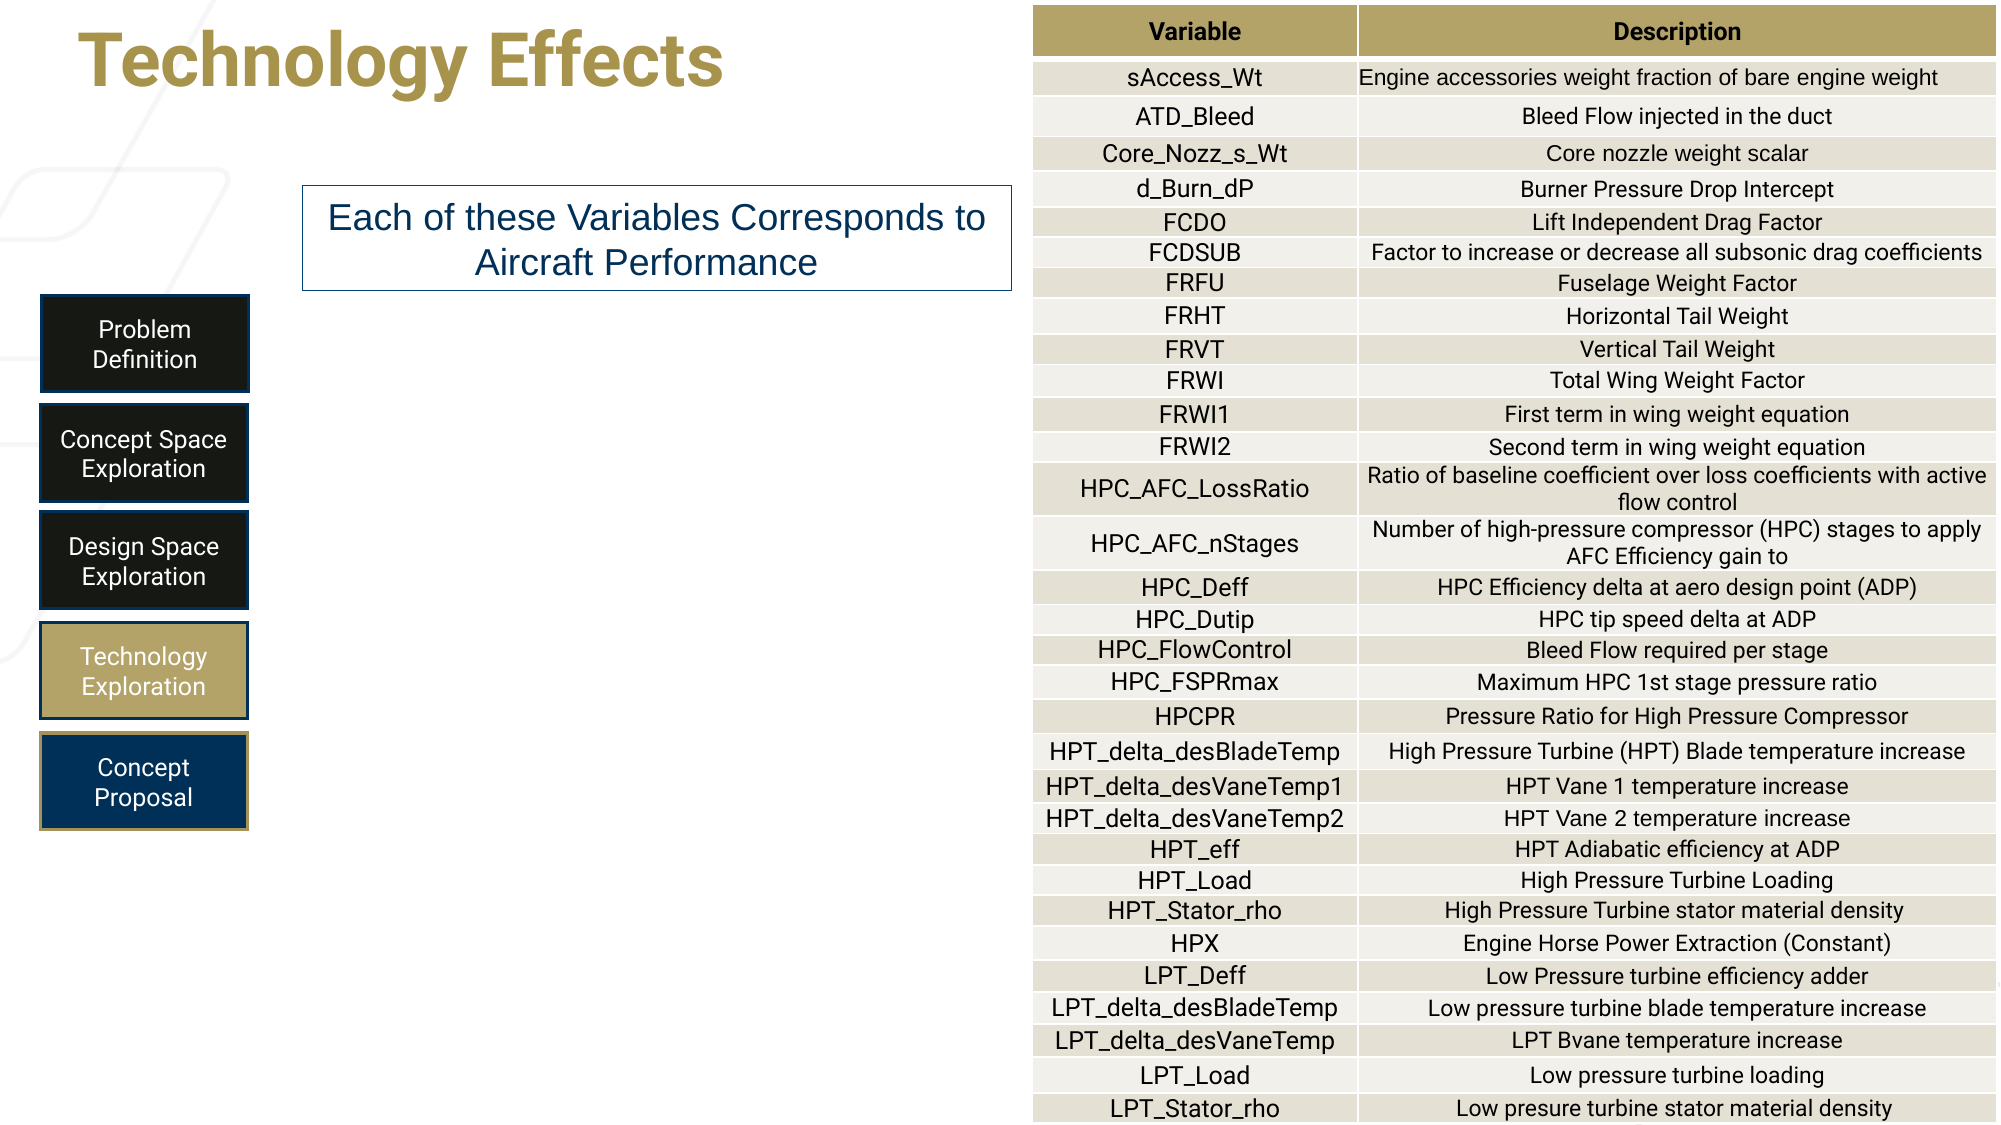

Technology Effects
| Variable | Description |
| --- | --- |
| sAccess\_Wt | Engine accessories weight fraction of bare engine weight |
| ATD\_Bleed | Bleed Flow injected in the duct |
| Core\_Nozz\_s\_Wt | Core nozzle weight scalar |
| d\_Burn\_dP | Burner Pressure Drop Intercept |
| FCDO | Lift Independent Drag Factor |
| FCDSUB | Factor to increase or decrease all subsonic drag coefficients |
| FRFU | Fuselage Weight Factor |
| FRHT | Horizontal Tail Weight |
| FRVT | Vertical Tail Weight |
| FRWI | Total Wing Weight Factor |
| FRWI1 | First term in wing weight equation |
| FRWI2 | Second term in wing weight equation |
| HPC\_AFC\_LossRatio | Ratio of baseline coefficient over loss coefficients with active flow control |
| HPC\_AFC\_nStages | Number of high-pressure compressor (HPC) stages to apply AFC Efficiency gain to |
| HPC\_Deff | HPC Efficiency delta at aero design point (ADP) |
| HPC\_Dutip | HPC tip speed delta at ADP |
| HPC\_FlowControl | Bleed Flow required per stage |
| HPC\_FSPRmax | Maximum HPC 1st stage pressure ratio |
| HPCPR | Pressure Ratio for High Pressure Compressor |
| HPT\_delta\_desBladeTemp | High Pressure Turbine (HPT) Blade temperature increase |
| HPT\_delta\_desVaneTemp1 | HPT Vane 1 temperature increase |
| HPT\_delta\_desVaneTemp2 | HPT Vane 2 temperature increase |
| HPT\_eff | HPT Adiabatic efficiency at ADP |
| HPT\_Load | High Pressure Turbine Loading |
| HPT\_Stator\_rho | High Pressure Turbine stator material density |
| HPX | Engine Horse Power Extraction (Constant) |
| LPT\_Deff | Low Pressure turbine efficiency adder |
| LPT\_delta\_desBladeTemp | Low pressure turbine blade temperature increase |
| LPT\_delta\_desVaneTemp | LPT Bvane temperature increase |
| LPT\_Load | Low pressure turbine loading |
| LPT\_Stator\_rho | Low presure turbine stator material density |
Each of these Variables Corresponds to Aircraft Performance
Problem Definition
Concept Space Exploration
Design Space Exploration
Technology Exploration
Concept Proposal